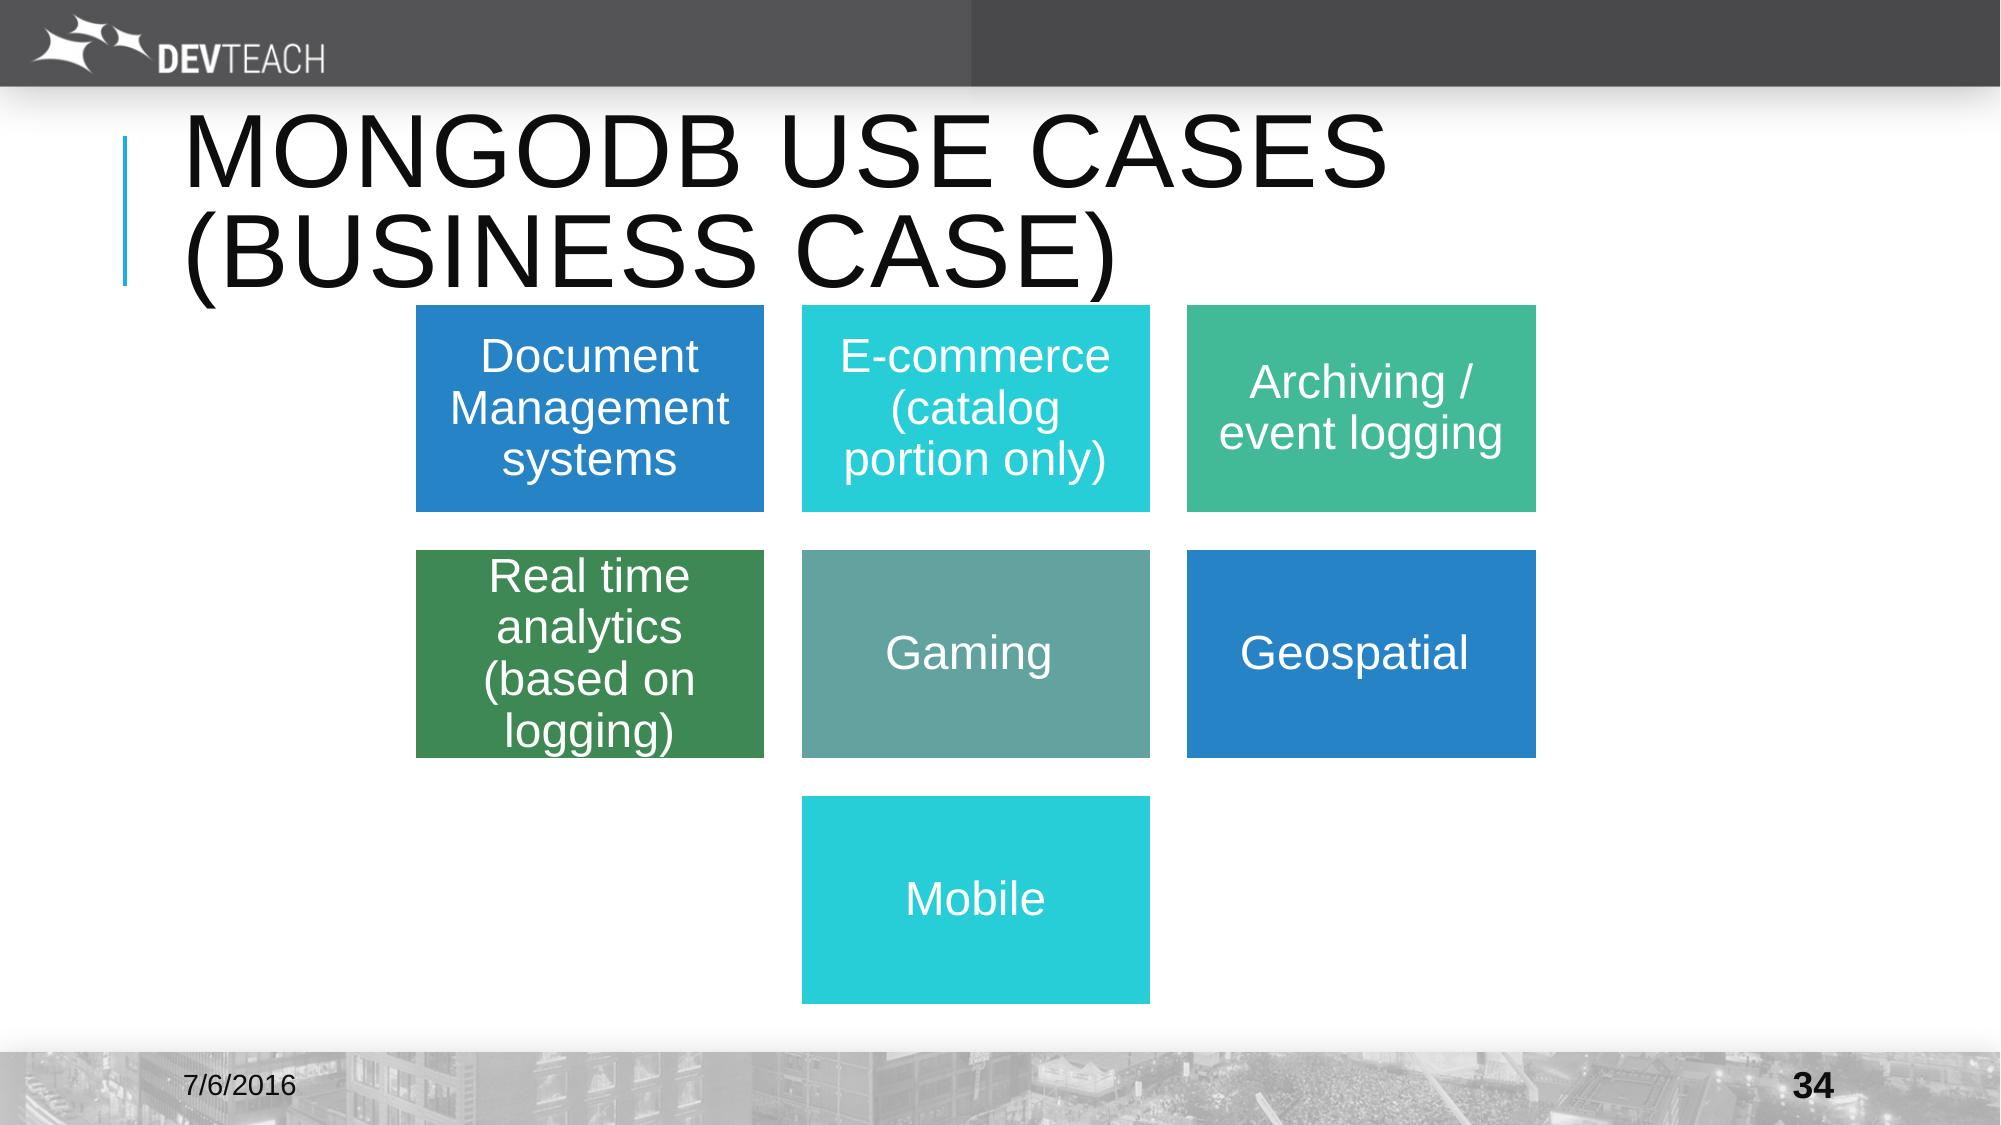

# MongoDB USE CASES	(BUSINESS CASE)
Document Management systems
E-commerce (catalog portion only)
Archiving / event logging
Real time analytics (based on logging)
Gaming
Geospatial
Mobile
7/6/2016
34